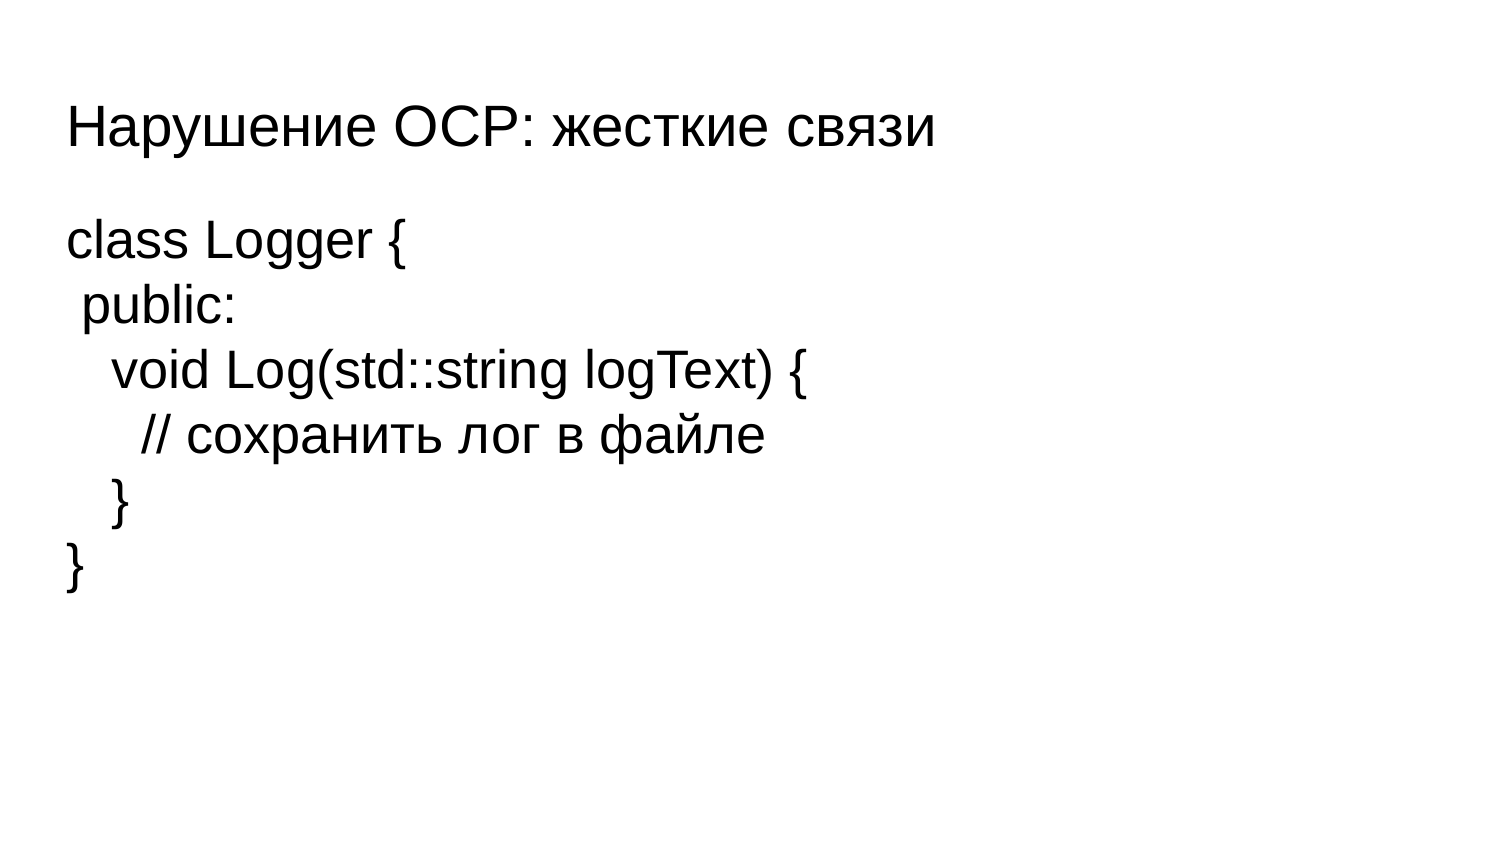

# Нарушение OCP: жесткие связи
class Logger {
 public:
   void Log(std::string logText) {
     // сохранить лог в файле
   }
}